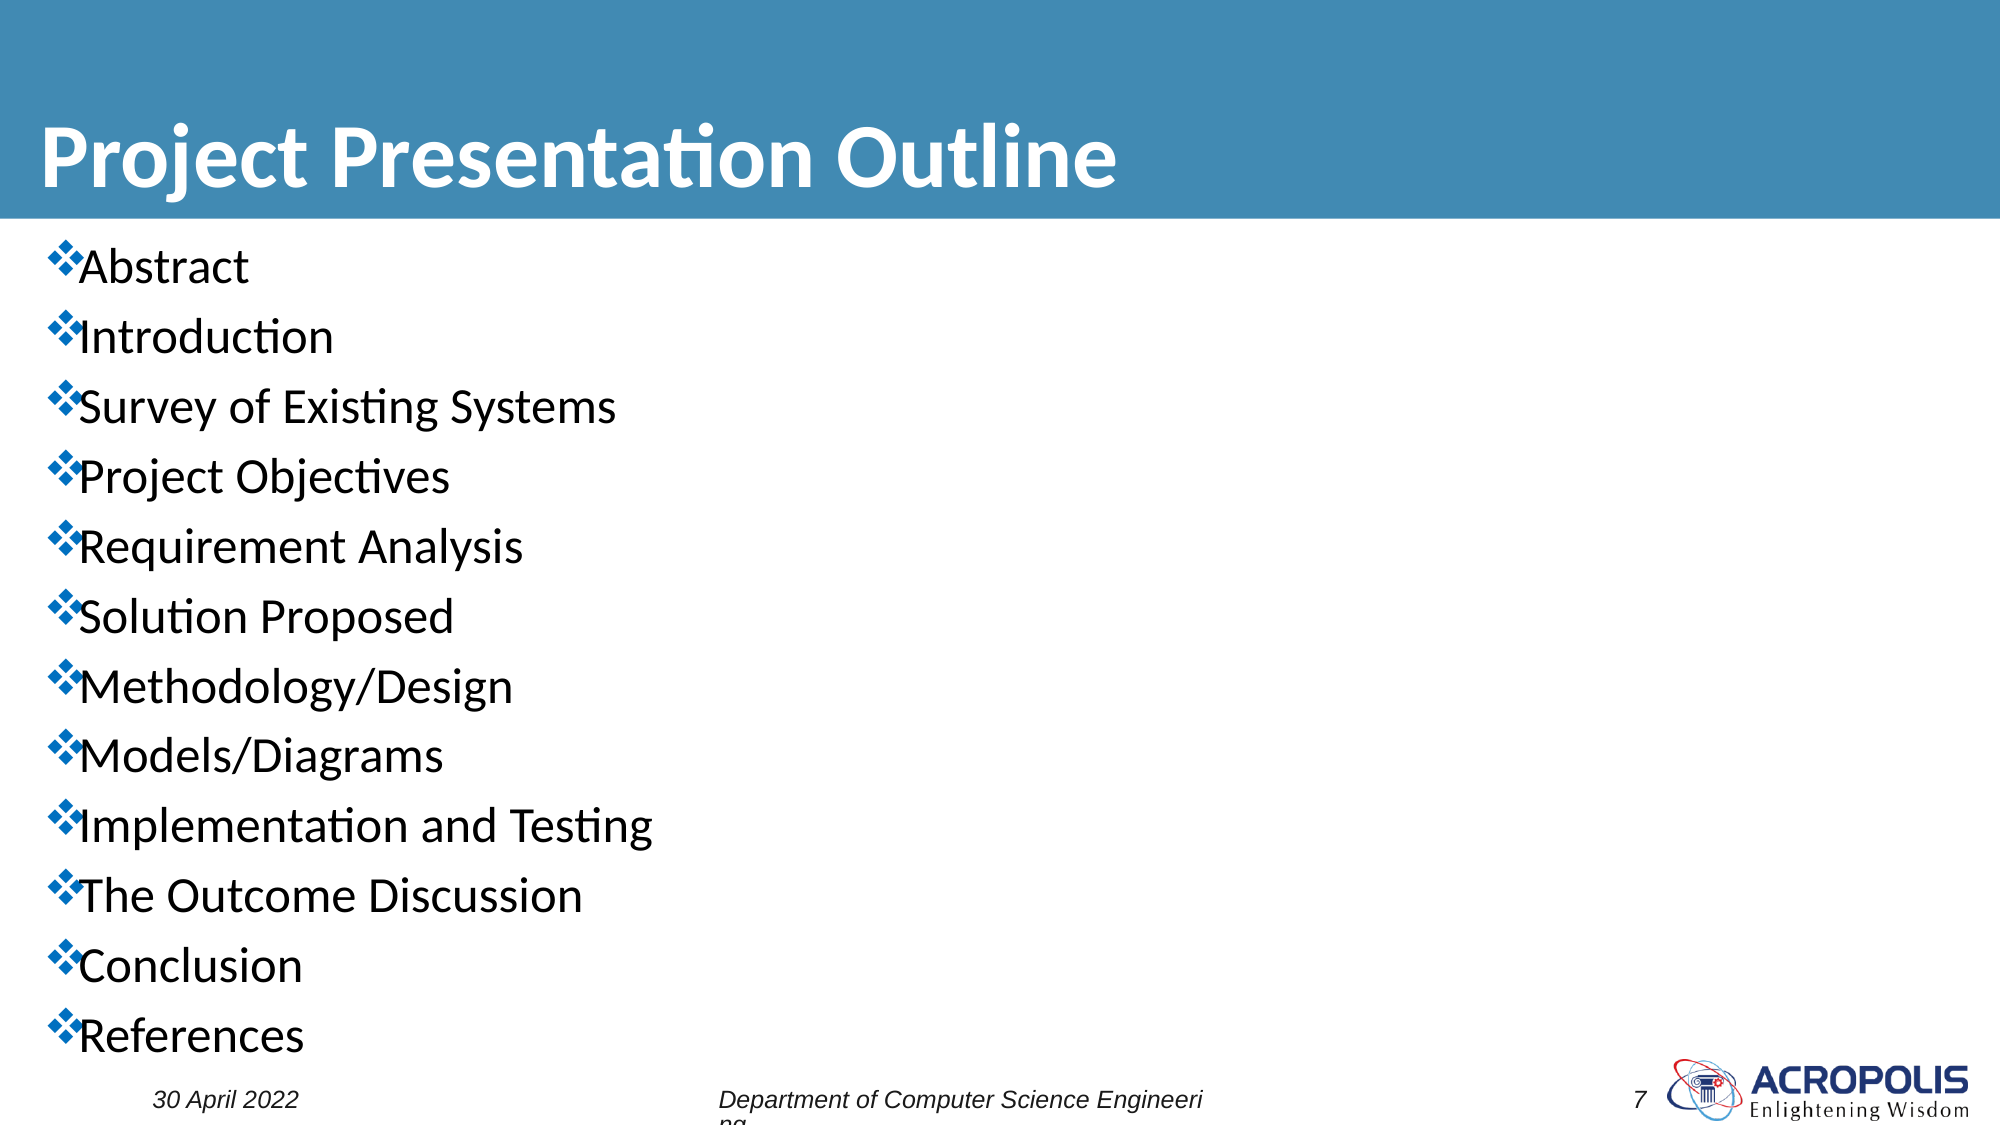

# Project Presentation Outline
Abstract
Introduction
Survey of Existing Systems
Project Objectives
Requirement Analysis
Solution Proposed
Methodology/Design
Models/Diagrams
Implementation and Testing
The Outcome Discussion
Conclusion
References

30 April 2022
Department of Computer Science Engineering
7